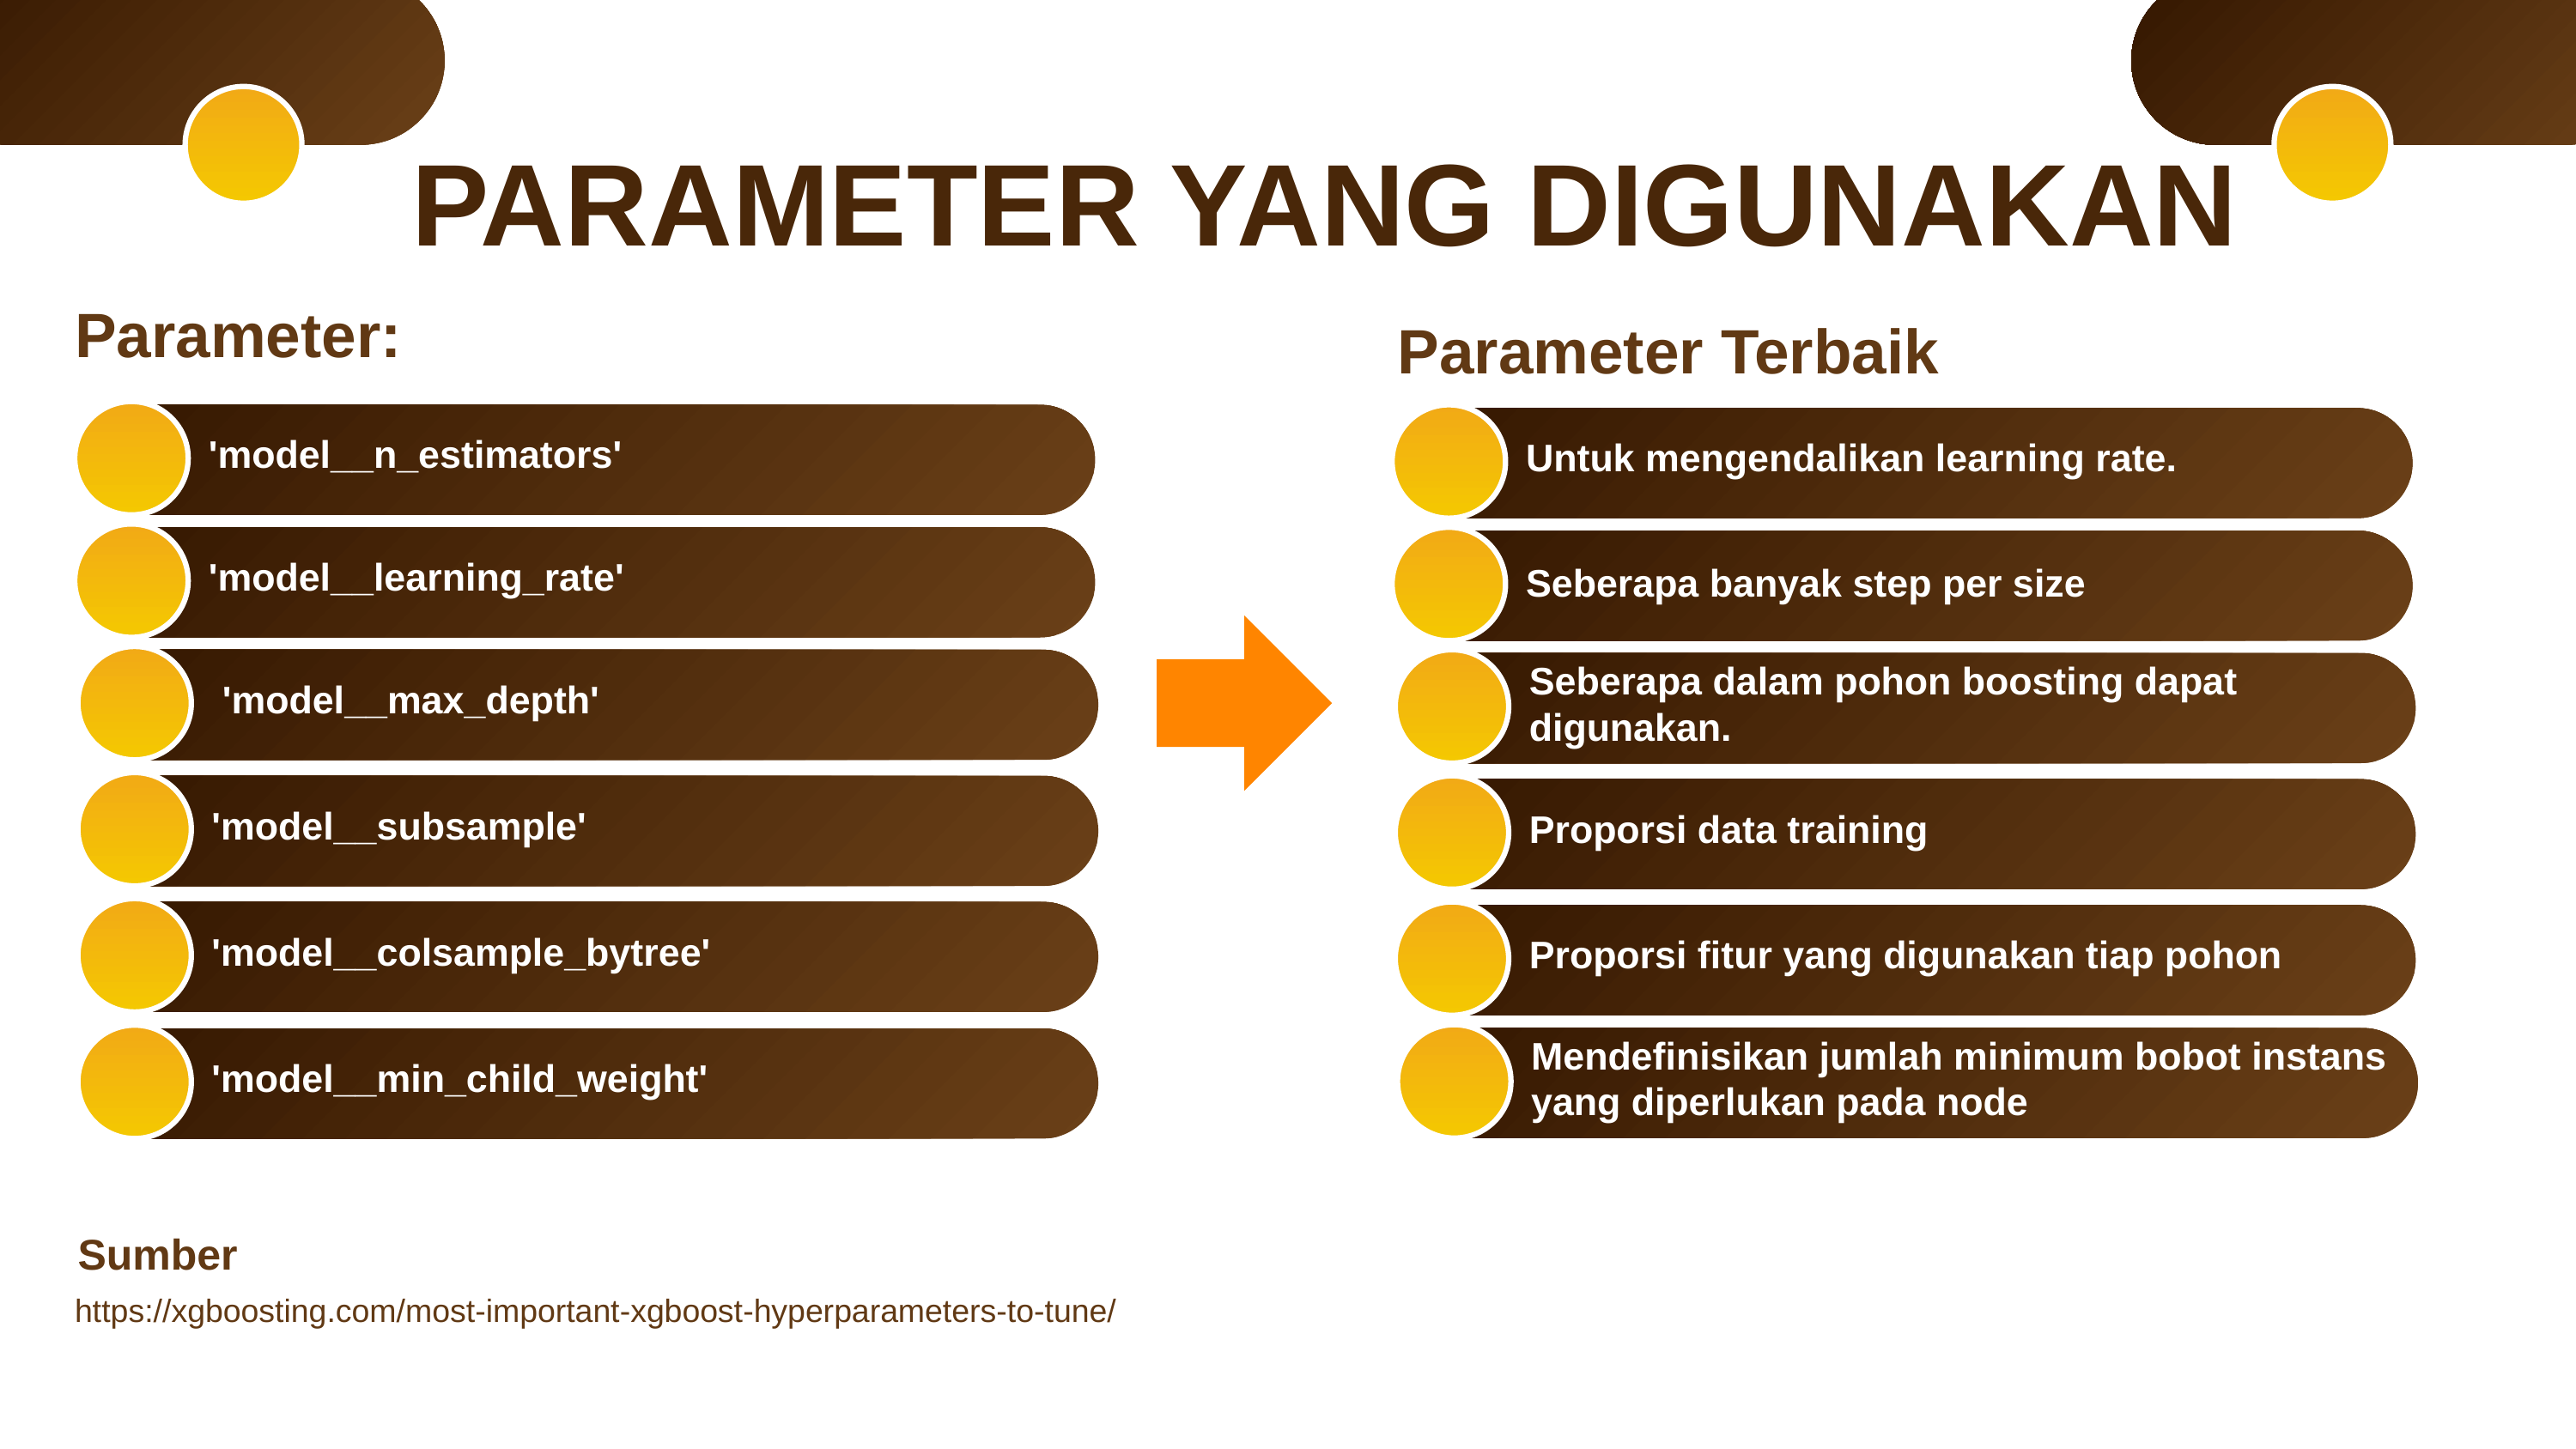

PARAMETER YANG DIGUNAKAN
Parameter:
Parameter Terbaik

'model__n_estimators'

Untuk mengendalikan learning rate.

'model__learning_rate'

Seberapa banyak step per size

Seberapa dalam pohon boosting dapat digunakan.
 'model__max_depth'

'model__subsample'

Proporsi data training

'model__colsample_bytree'

Proporsi fitur yang digunakan tiap pohon

Mendefinisikan jumlah minimum bobot instans yang diperlukan pada node
'model__min_child_weight'

Sumber
https://xgboosting.com/most-important-xgboost-hyperparameters-to-tune/